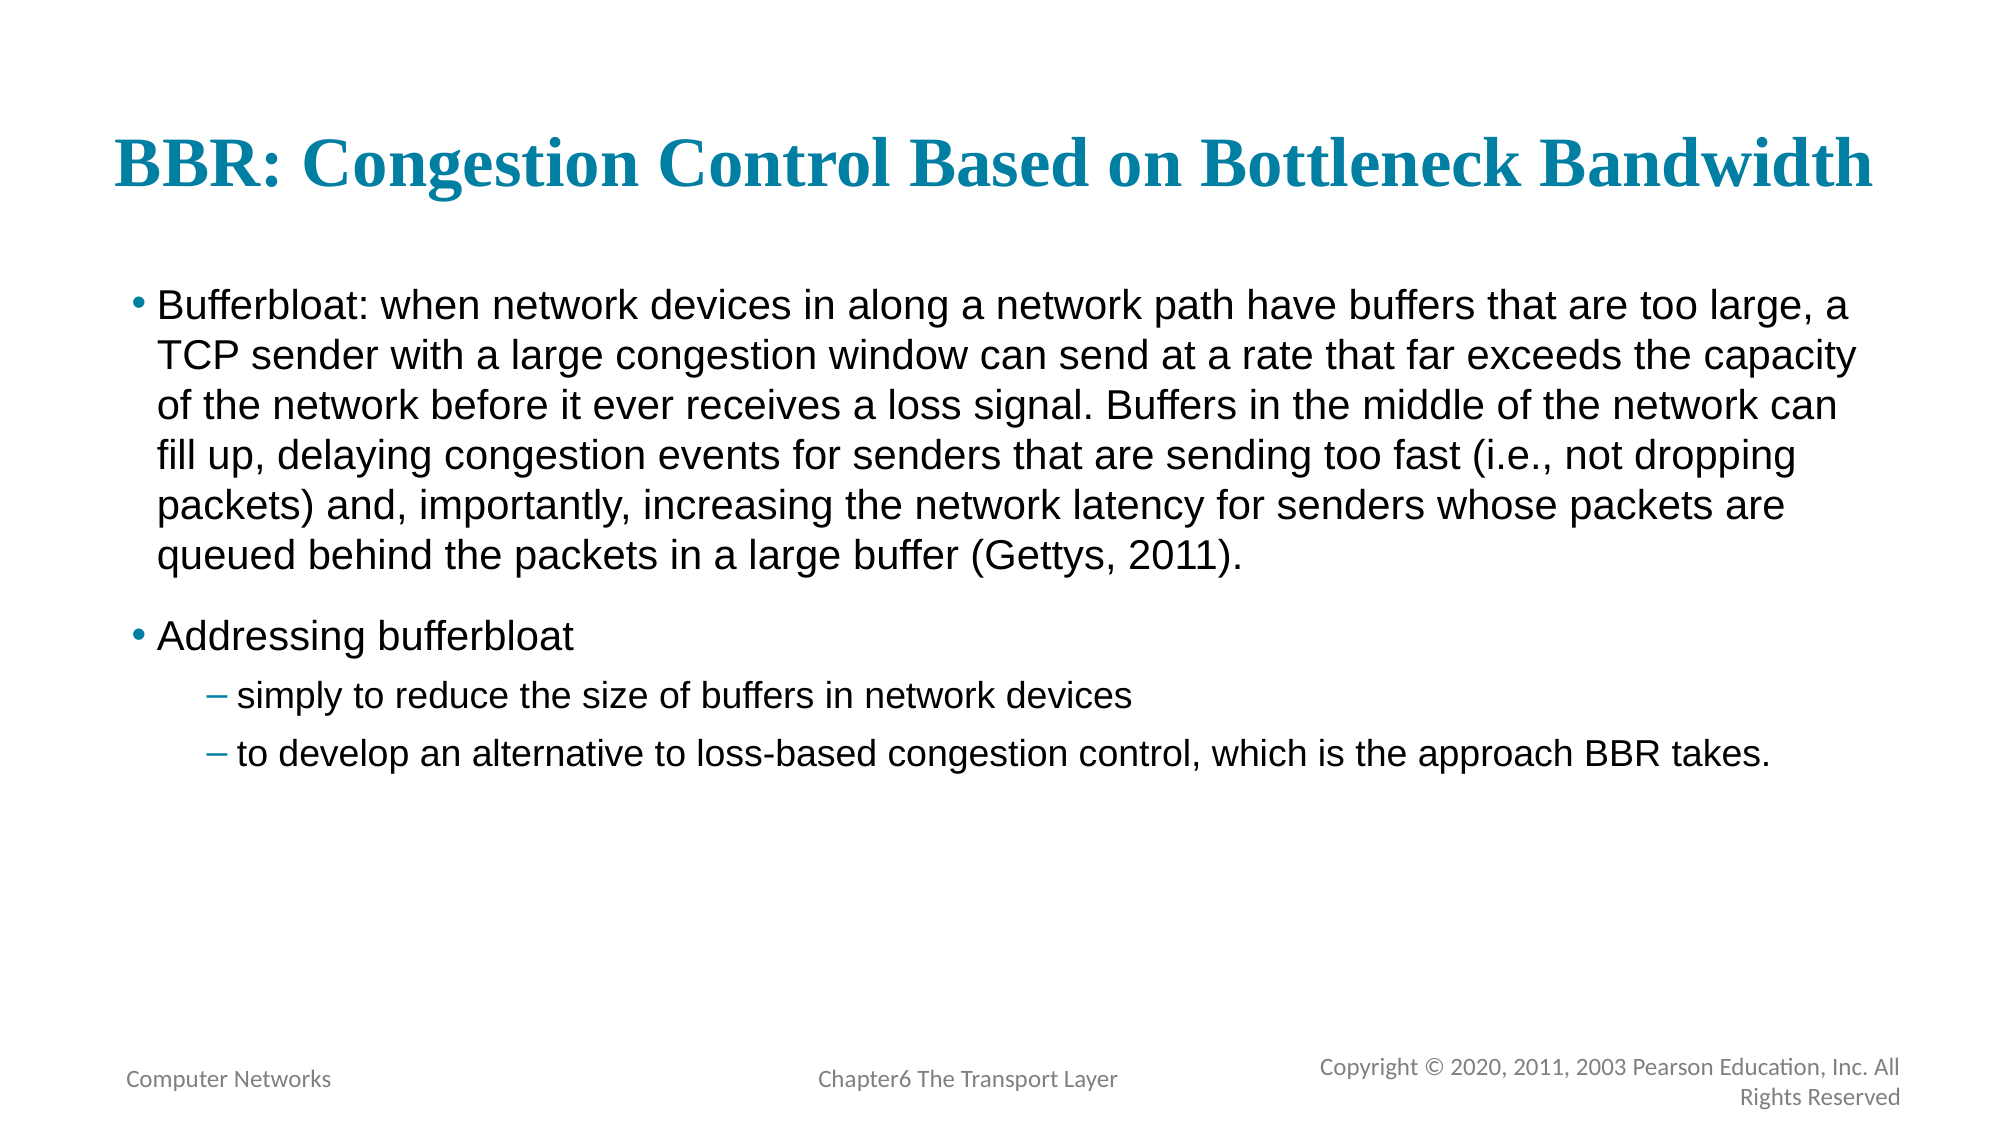

# BBR: Congestion Control Based on Bottleneck Bandwidth
Bufferbloat: when network devices in along a network path have buffers that are too large, a TCP sender with a large congestion window can send at a rate that far exceeds the capacity of the network before it ever receives a loss signal. Buffers in the middle of the network can fill up, delaying congestion events for senders that are sending too fast (i.e., not dropping packets) and, importantly, increasing the network latency for senders whose packets are queued behind the packets in a large buffer (Gettys, 2011).
Addressing bufferbloat
simply to reduce the size of buffers in network devices
to develop an alternative to loss-based congestion control, which is the approach BBR takes.